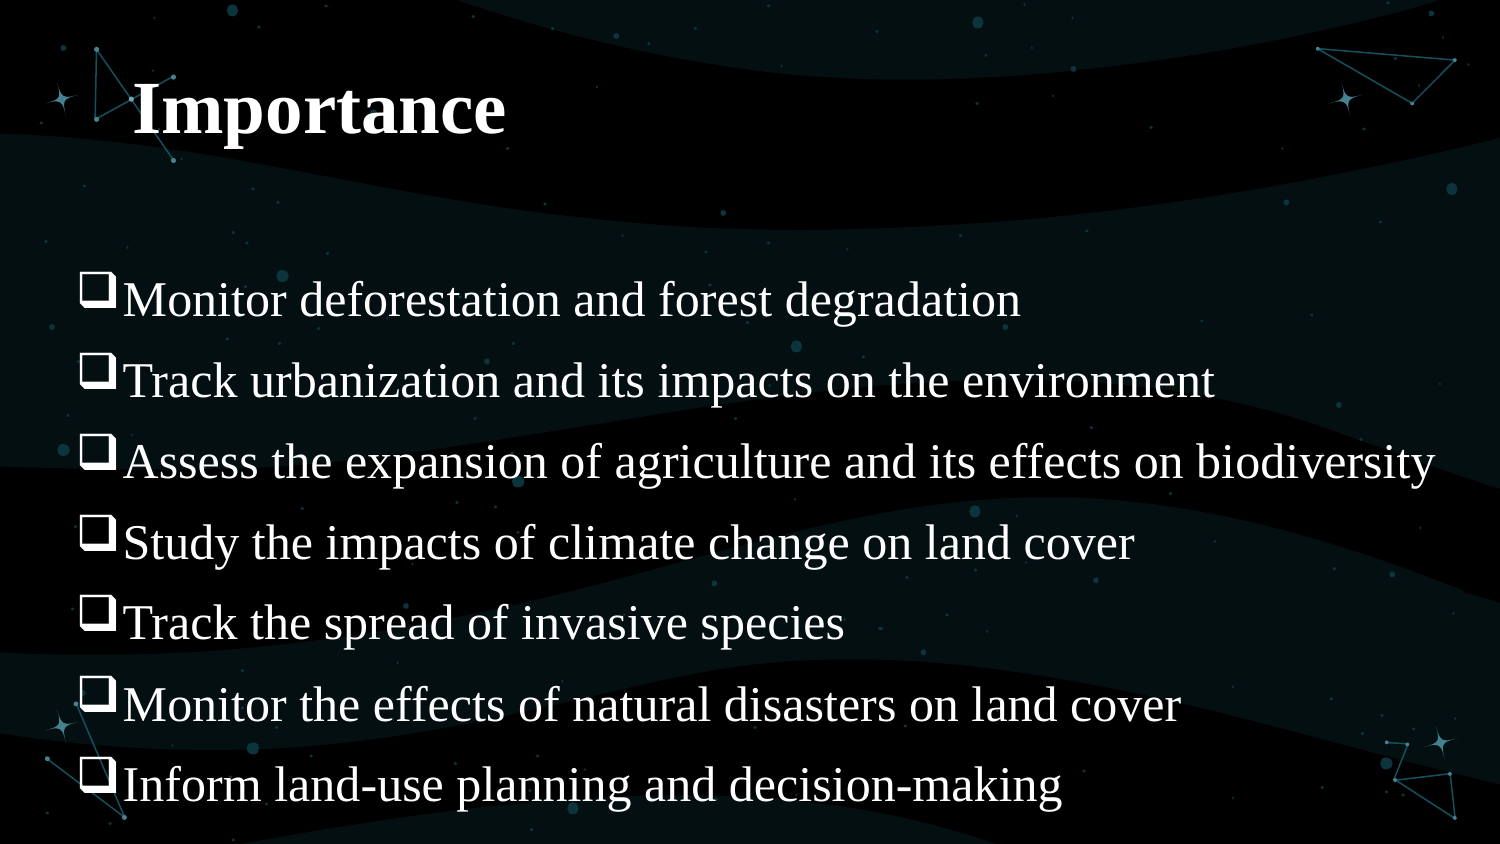

# Importance
Monitor deforestation and forest degradation
Track urbanization and its impacts on the environment
Assess the expansion of agriculture and its effects on biodiversity
Study the impacts of climate change on land cover
Track the spread of invasive species
Monitor the effects of natural disasters on land cover
Inform land-use planning and decision-making